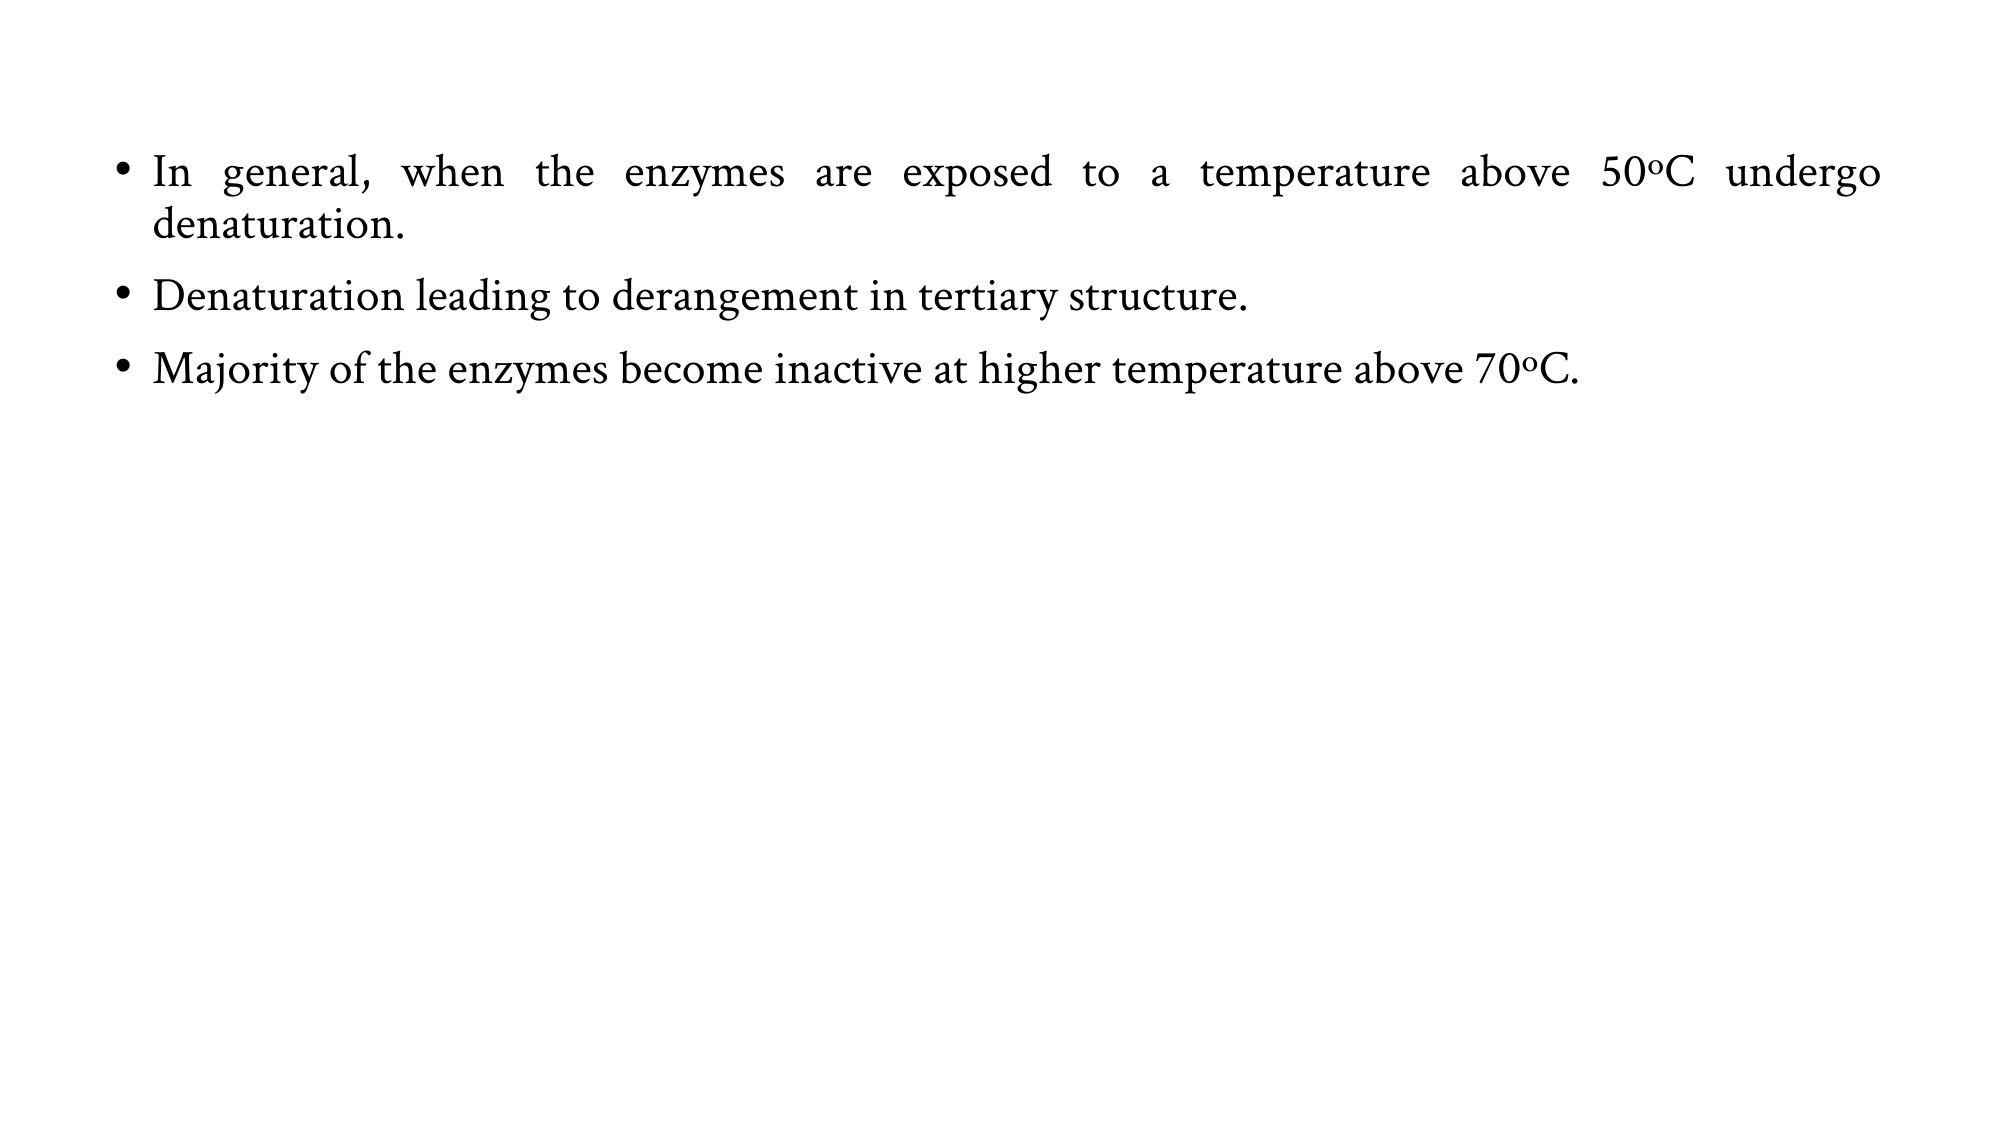

In general, when the enzymes are exposed to a temperature above 50ºC undergo denaturation.
Denaturation leading to derangement in tertiary structure.
Majority of the enzymes become inactive at higher temperature above 70ºC.